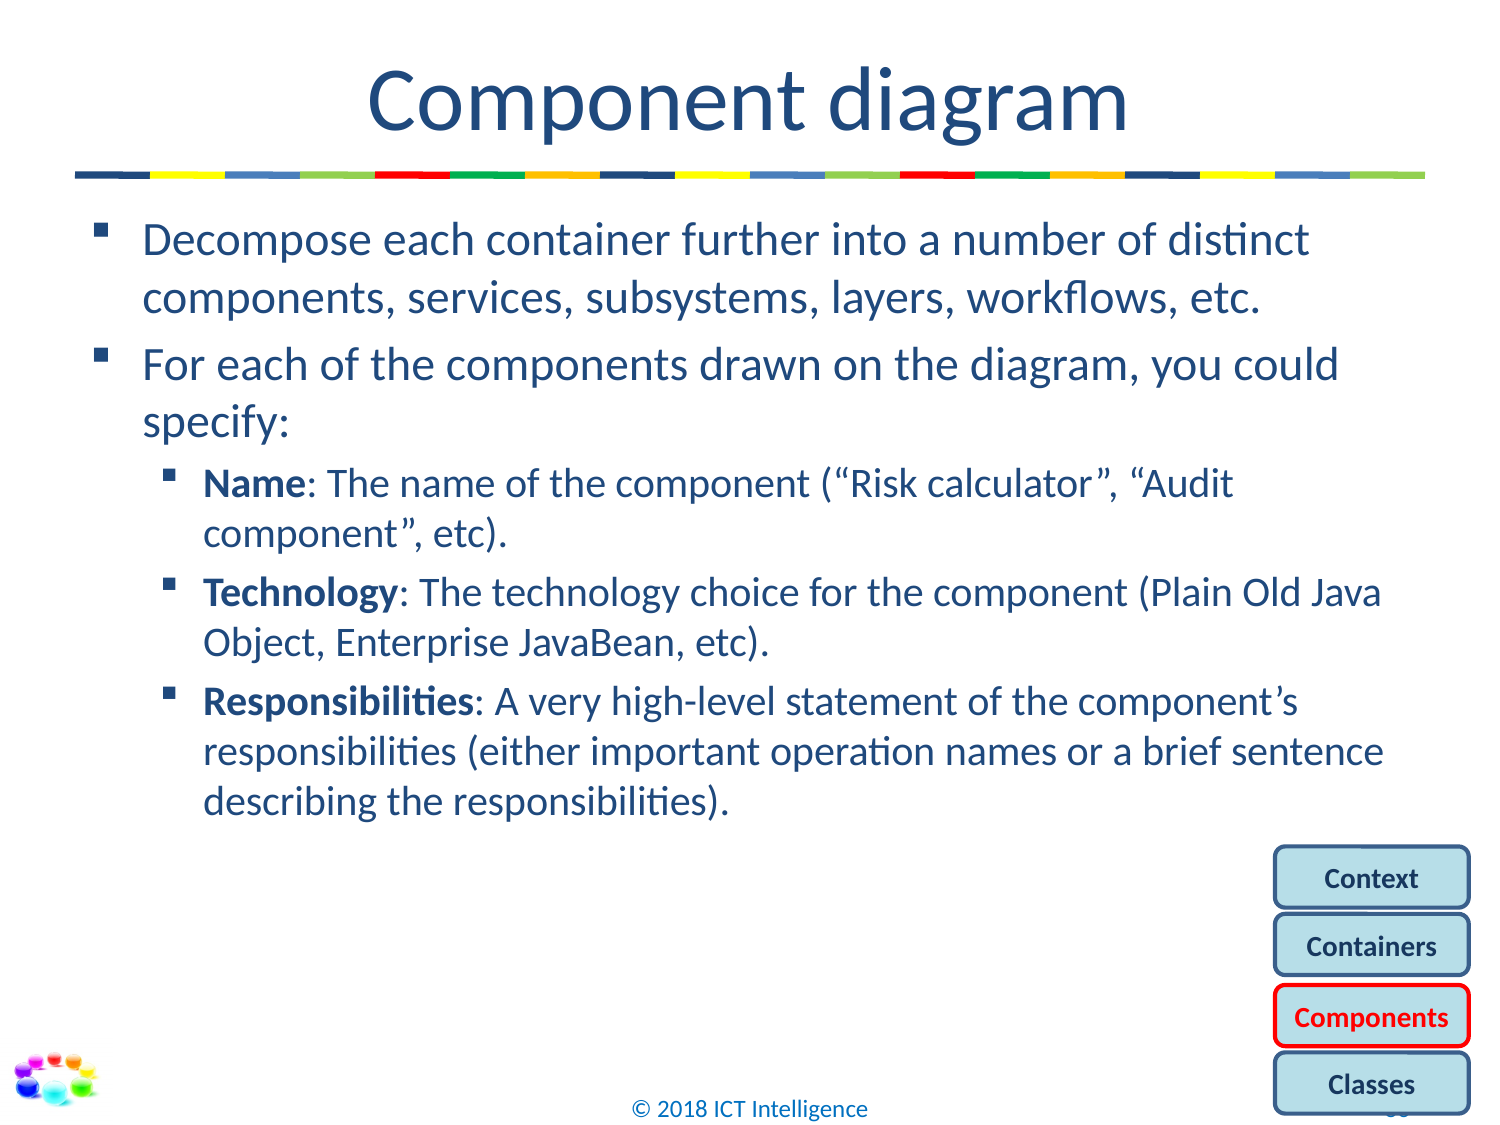

# Component diagram
Decompose each container further into a number of distinct components, services, subsystems, layers, workflows, etc.
For each of the components drawn on the diagram, you could specify:
Name: The name of the component (“Risk calculator”, “Audit component”, etc).
Technology: The technology choice for the component (Plain Old Java Object, Enterprise JavaBean, etc).
Responsibilities: A very high-level statement of the component’s responsibilities (either important operation names or a brief sentence describing the responsibilities).
Context
Containers
Components
Classes
© 2018 ICT Intelligence
83